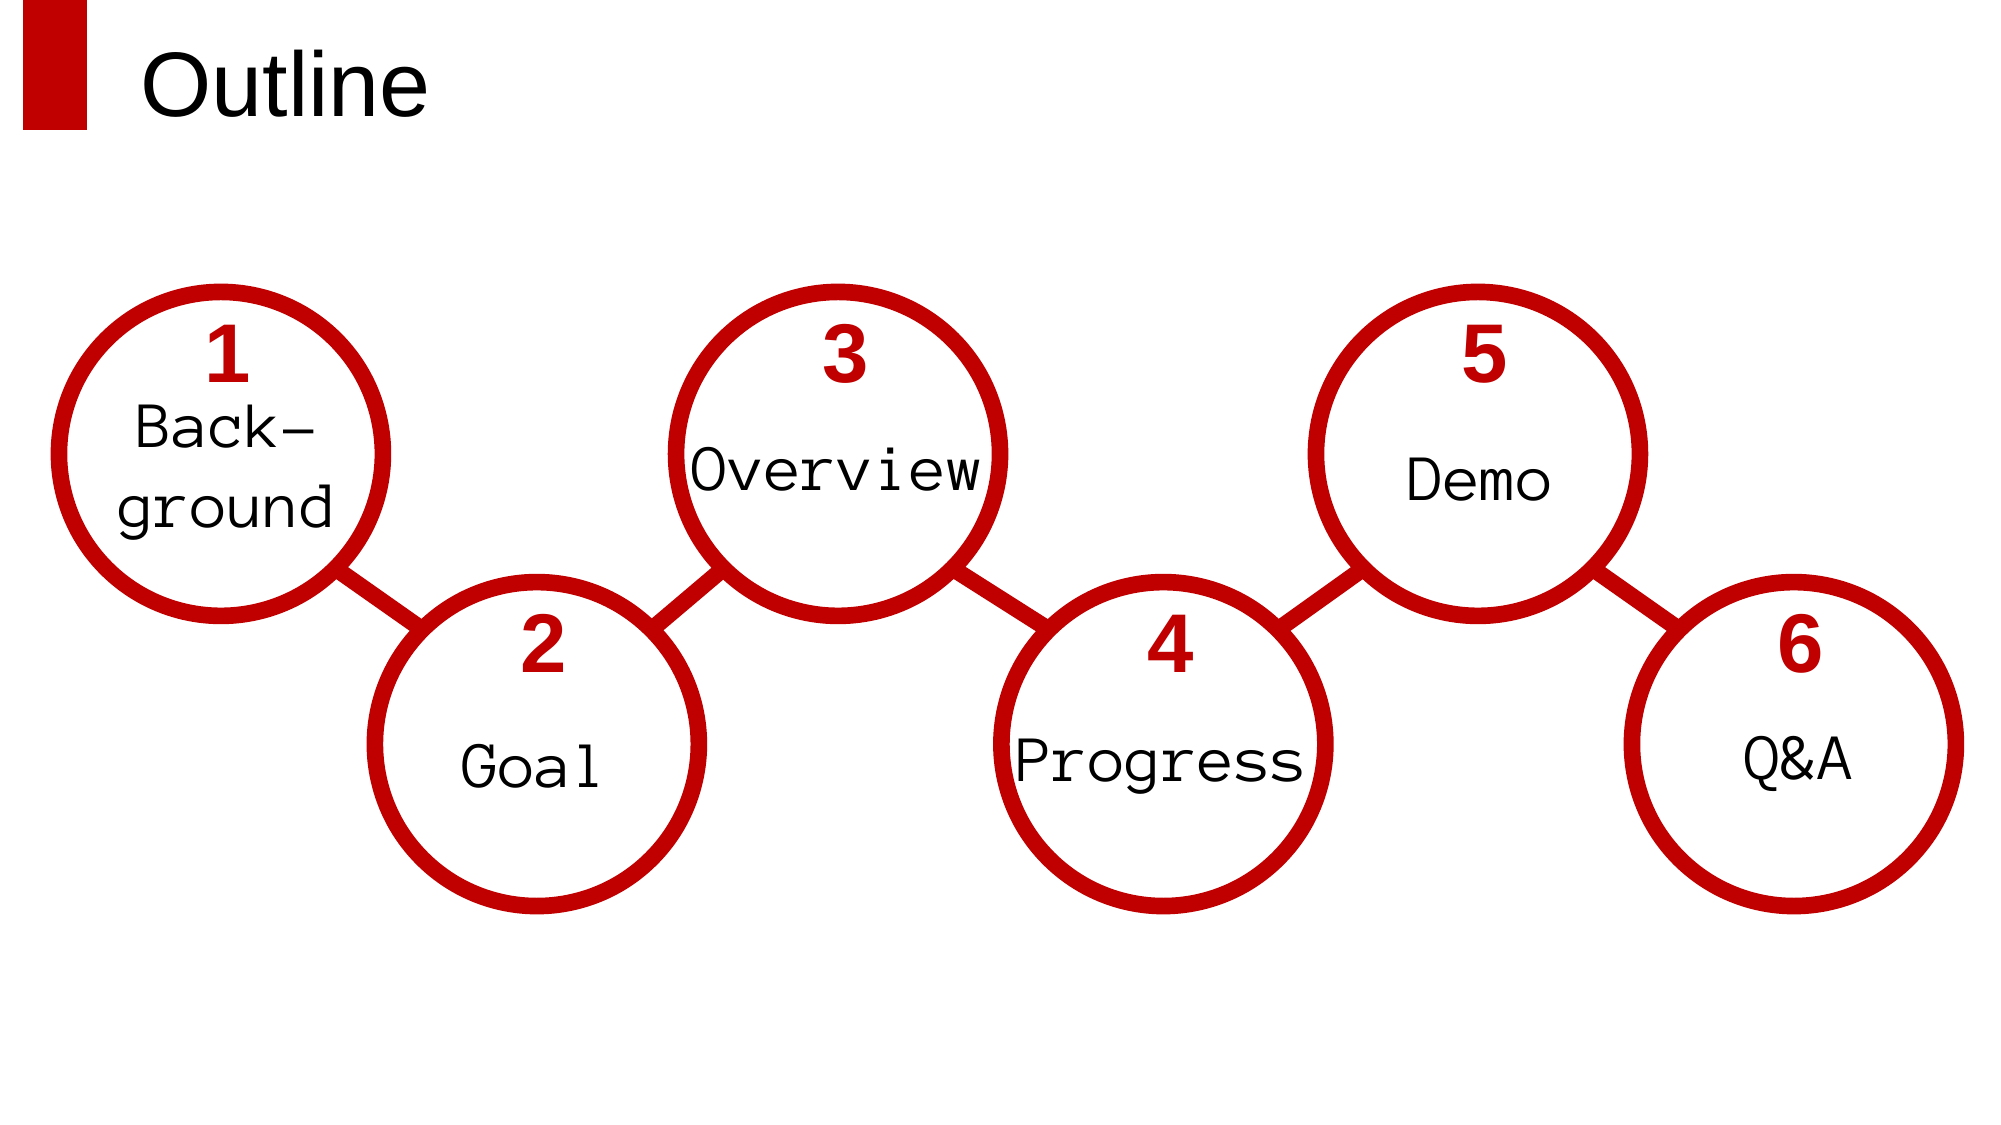

# Outline

1

3

5
Back-
ground
Overview
Demo

2

4

6
Q&A
Progress
Goal